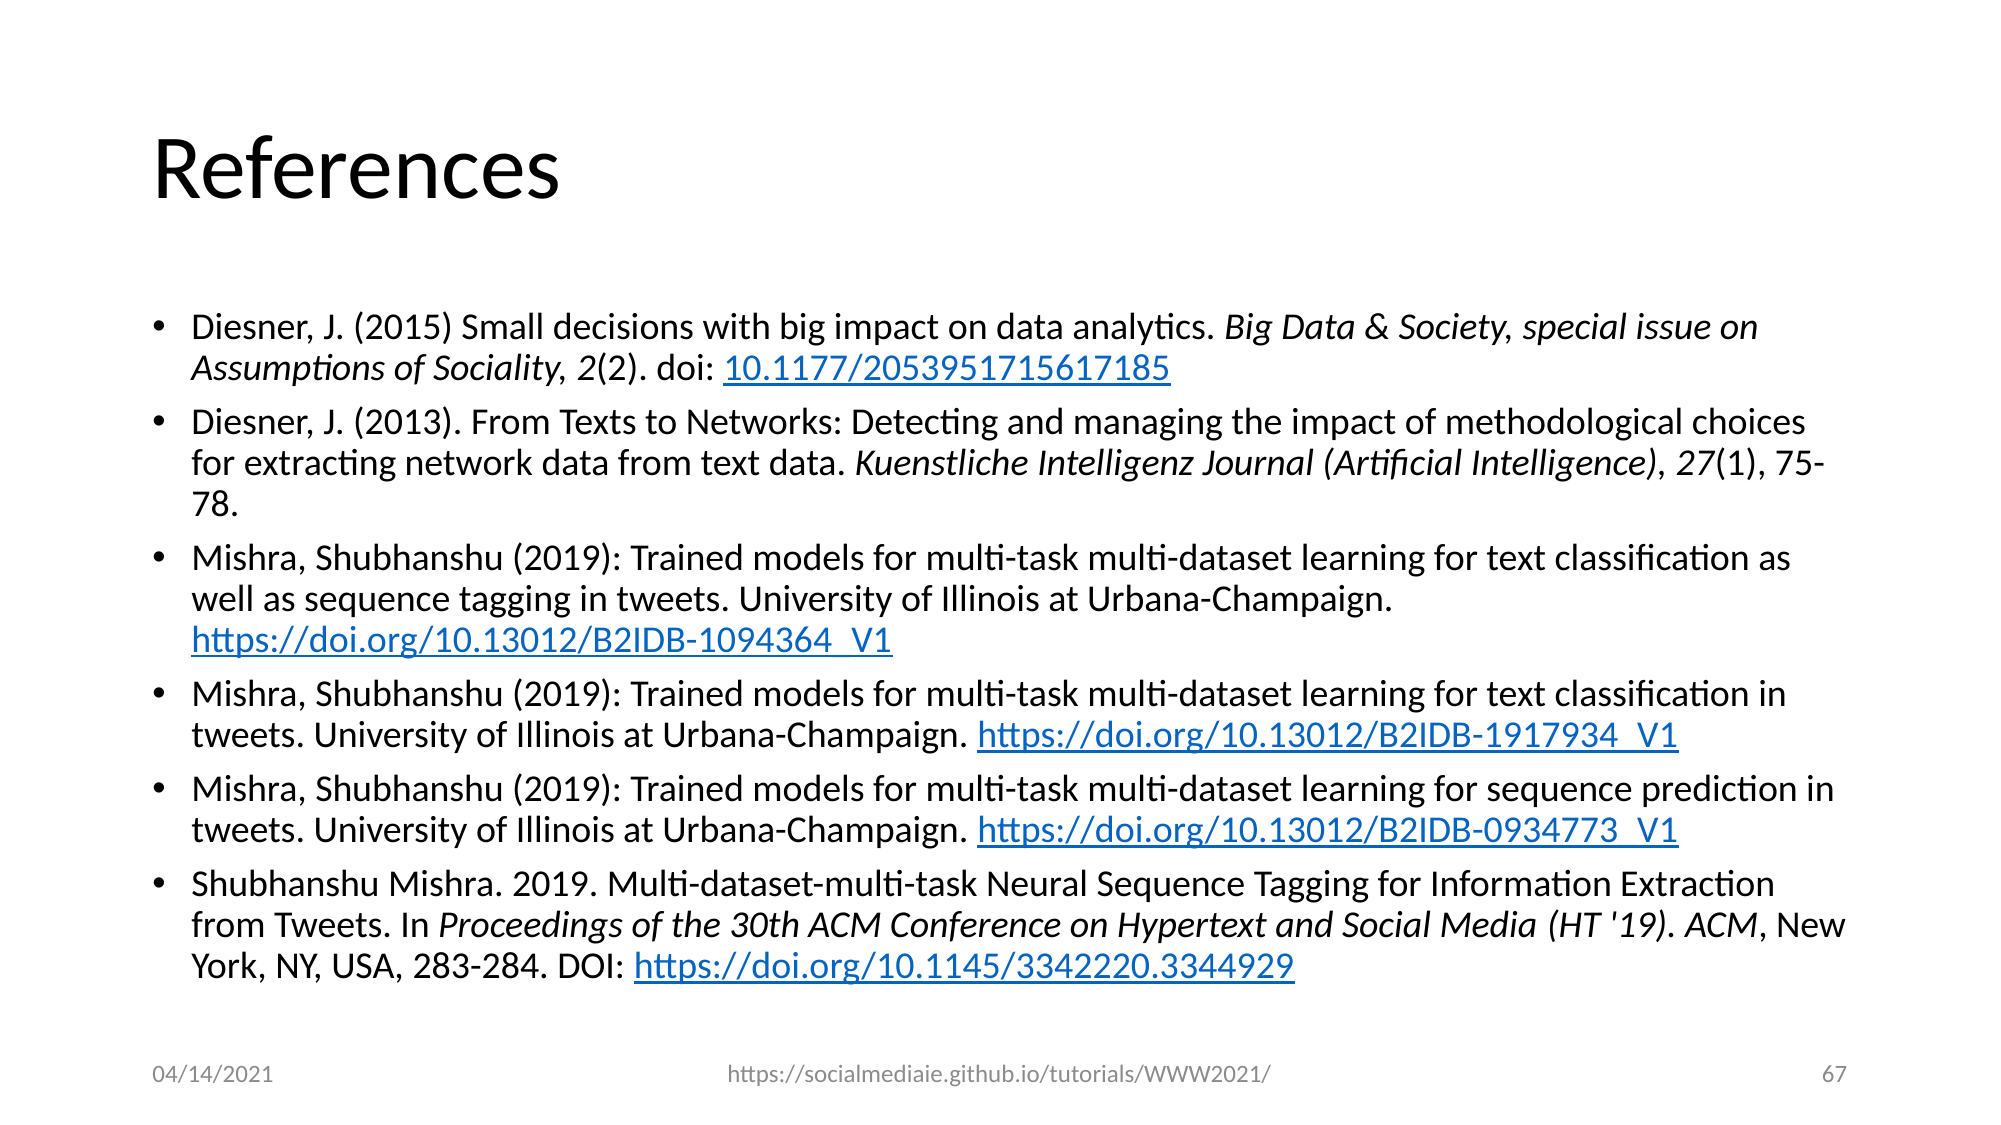

# References
Diesner, J. (2015) Small decisions with big impact on data analytics. Big Data & Society, special issue on Assumptions of Sociality, 2(2). doi: 10.1177/2053951715617185
Diesner, J. (2013). From Texts to Networks: Detecting and managing the impact of methodological choices for extracting network data from text data. Kuenstliche Intelligenz Journal (Artificial Intelligence), 27(1), 75-78.
Mishra, Shubhanshu (2019): Trained models for multi-task multi-dataset learning for text classification as well as sequence tagging in tweets. University of Illinois at Urbana-Champaign. https://doi.org/10.13012/B2IDB-1094364_V1
Mishra, Shubhanshu (2019): Trained models for multi-task multi-dataset learning for text classification in tweets. University of Illinois at Urbana-Champaign. https://doi.org/10.13012/B2IDB-1917934_V1
Mishra, Shubhanshu (2019): Trained models for multi-task multi-dataset learning for sequence prediction in tweets. University of Illinois at Urbana-Champaign. https://doi.org/10.13012/B2IDB-0934773_V1
Shubhanshu Mishra. 2019. Multi-dataset-multi-task Neural Sequence Tagging for Information Extraction from Tweets. In Proceedings of the 30th ACM Conference on Hypertext and Social Media (HT '19). ACM, New York, NY, USA, 283-284. DOI: https://doi.org/10.1145/3342220.3344929

04/14/2021
https://socialmediaie.github.io/tutorials/WWW2021/
67